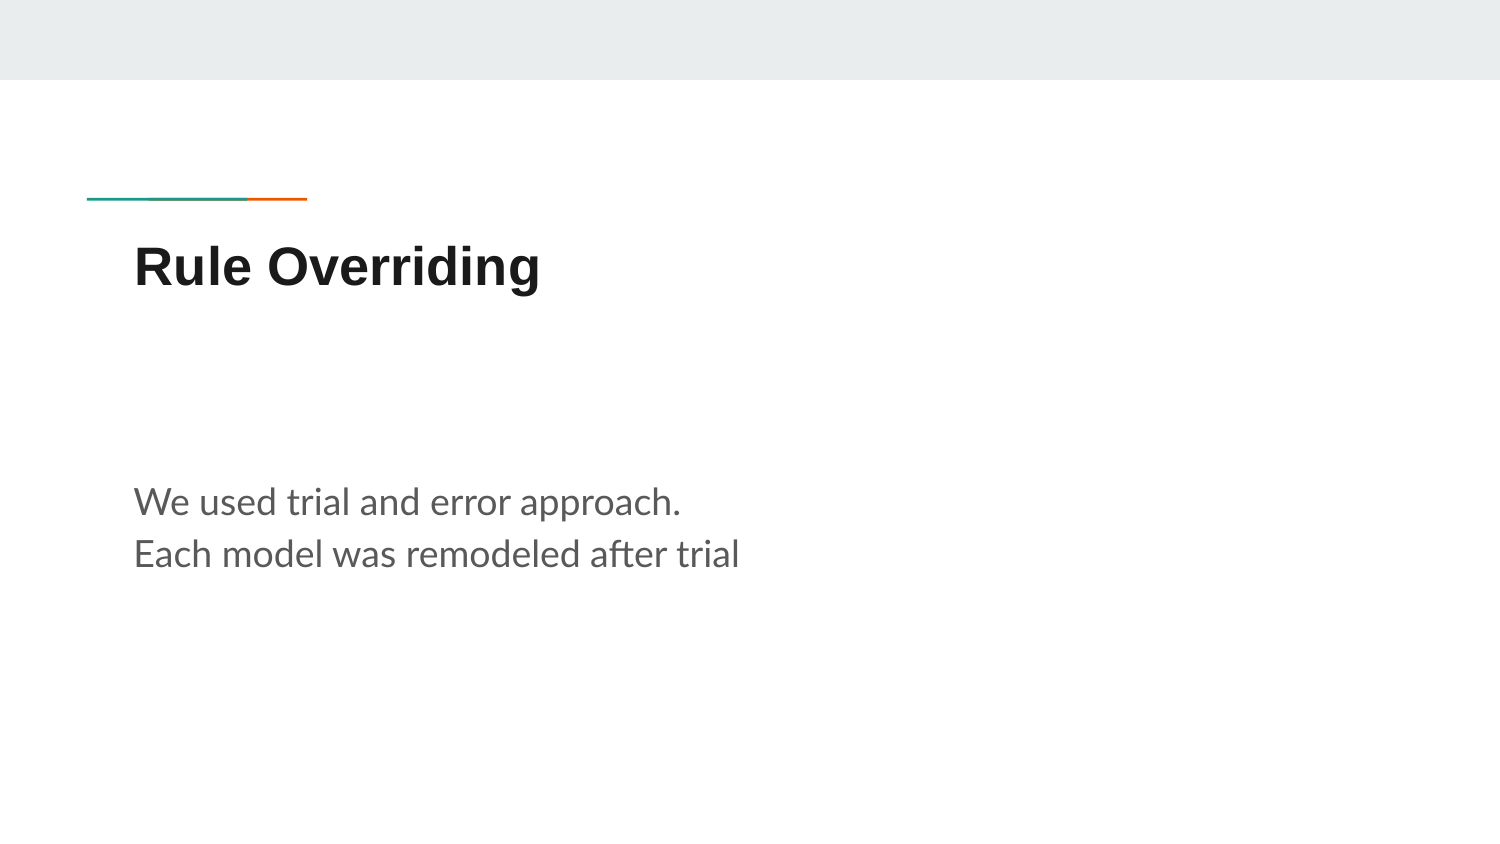

# Rule Overriding
We used trial and error approach.
Each model was remodeled after trial